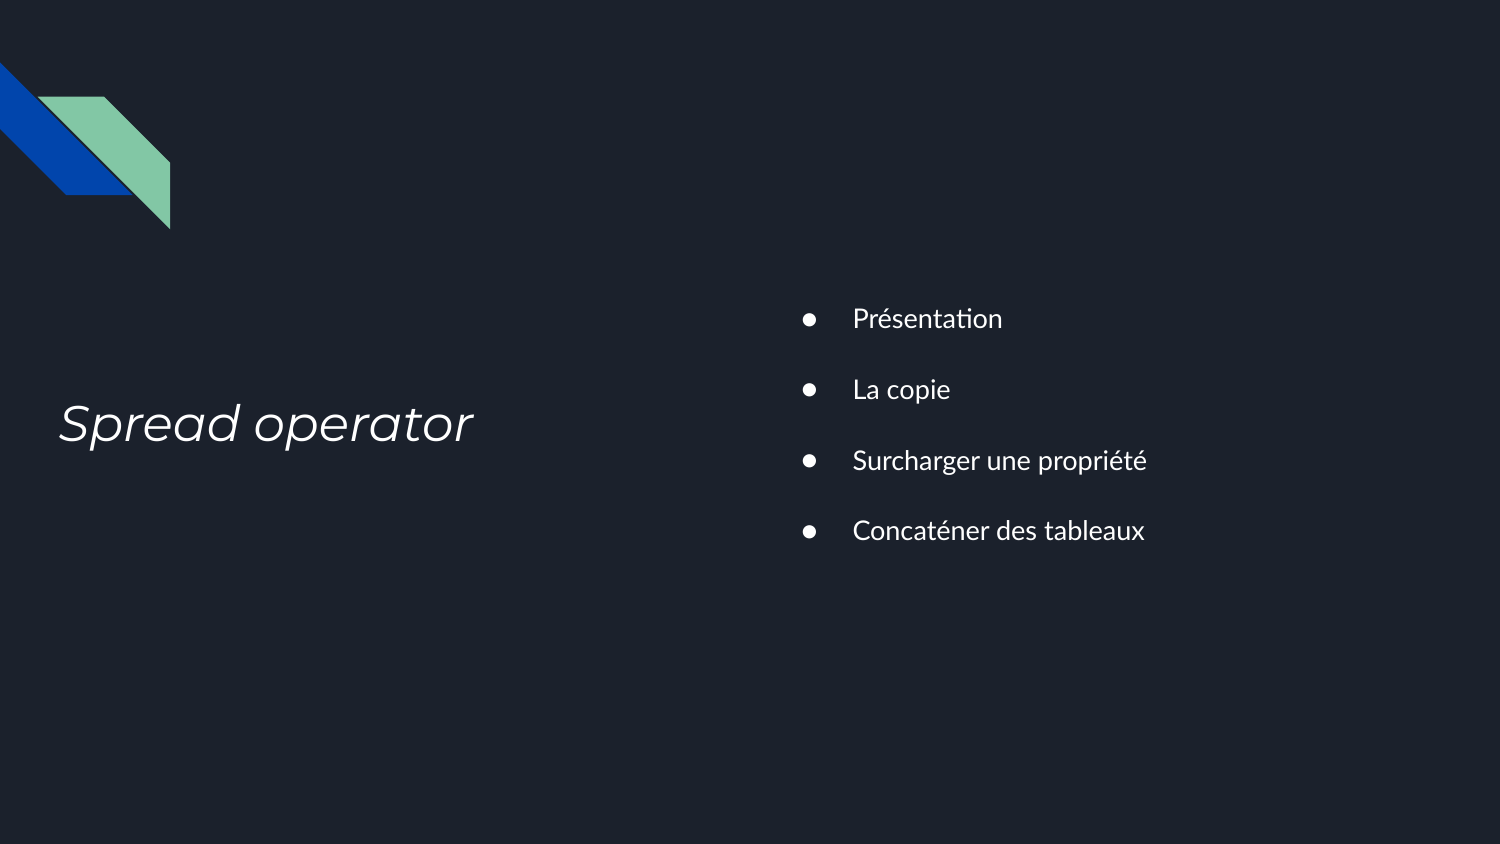

# Spread operator
Présentation
La copie
Surcharger une propriété
Concaténer des tableaux